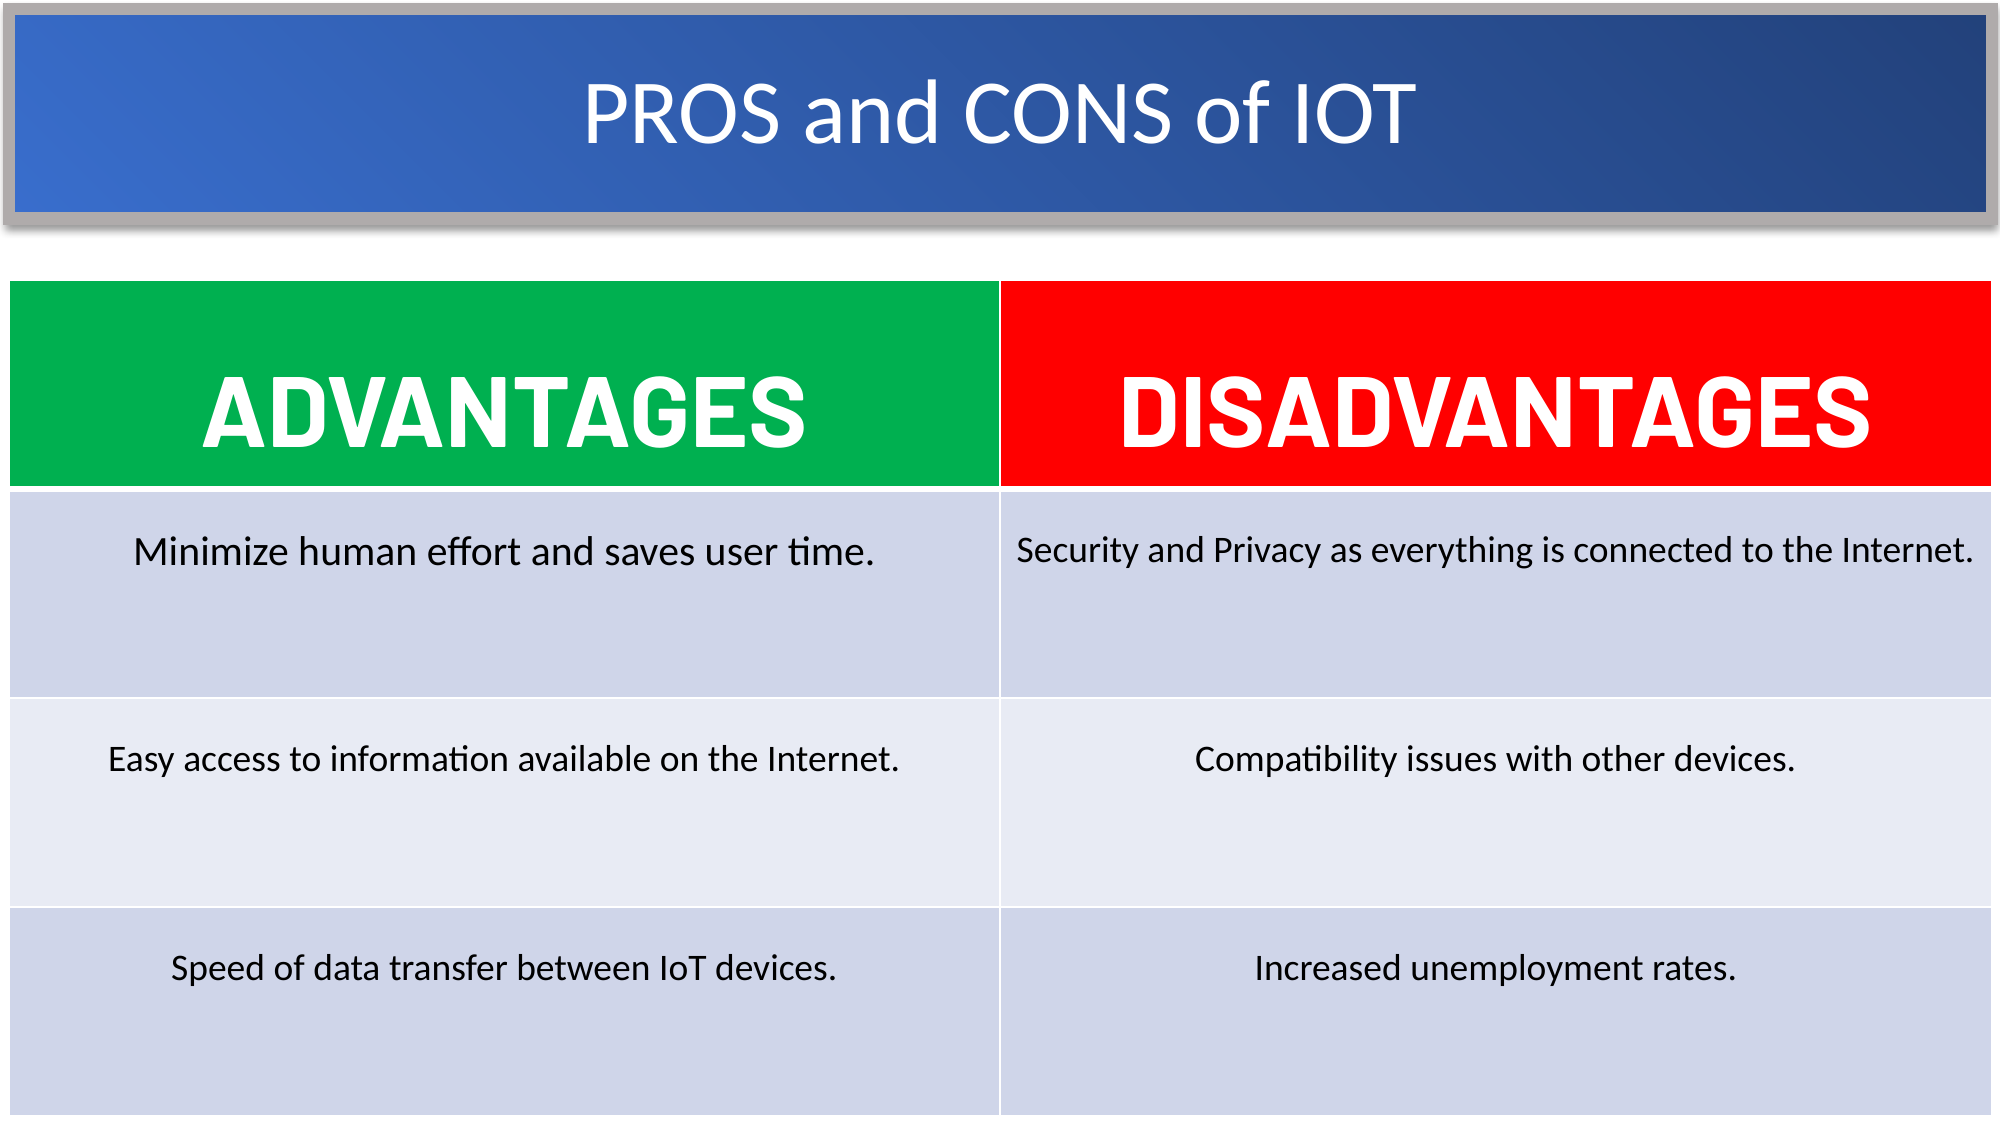

# PROS and CONS of IOT
| ADVANTAGES | DISADVANTAGES |
| --- | --- |
| Minimize human effort and saves user time. | Security and Privacy as everything is connected to the Internet. |
| Easy access to information available on the Internet. | Compatibility issues with other devices. |
| Speed of data transfer between IoT devices. | Increased unemployment rates. |